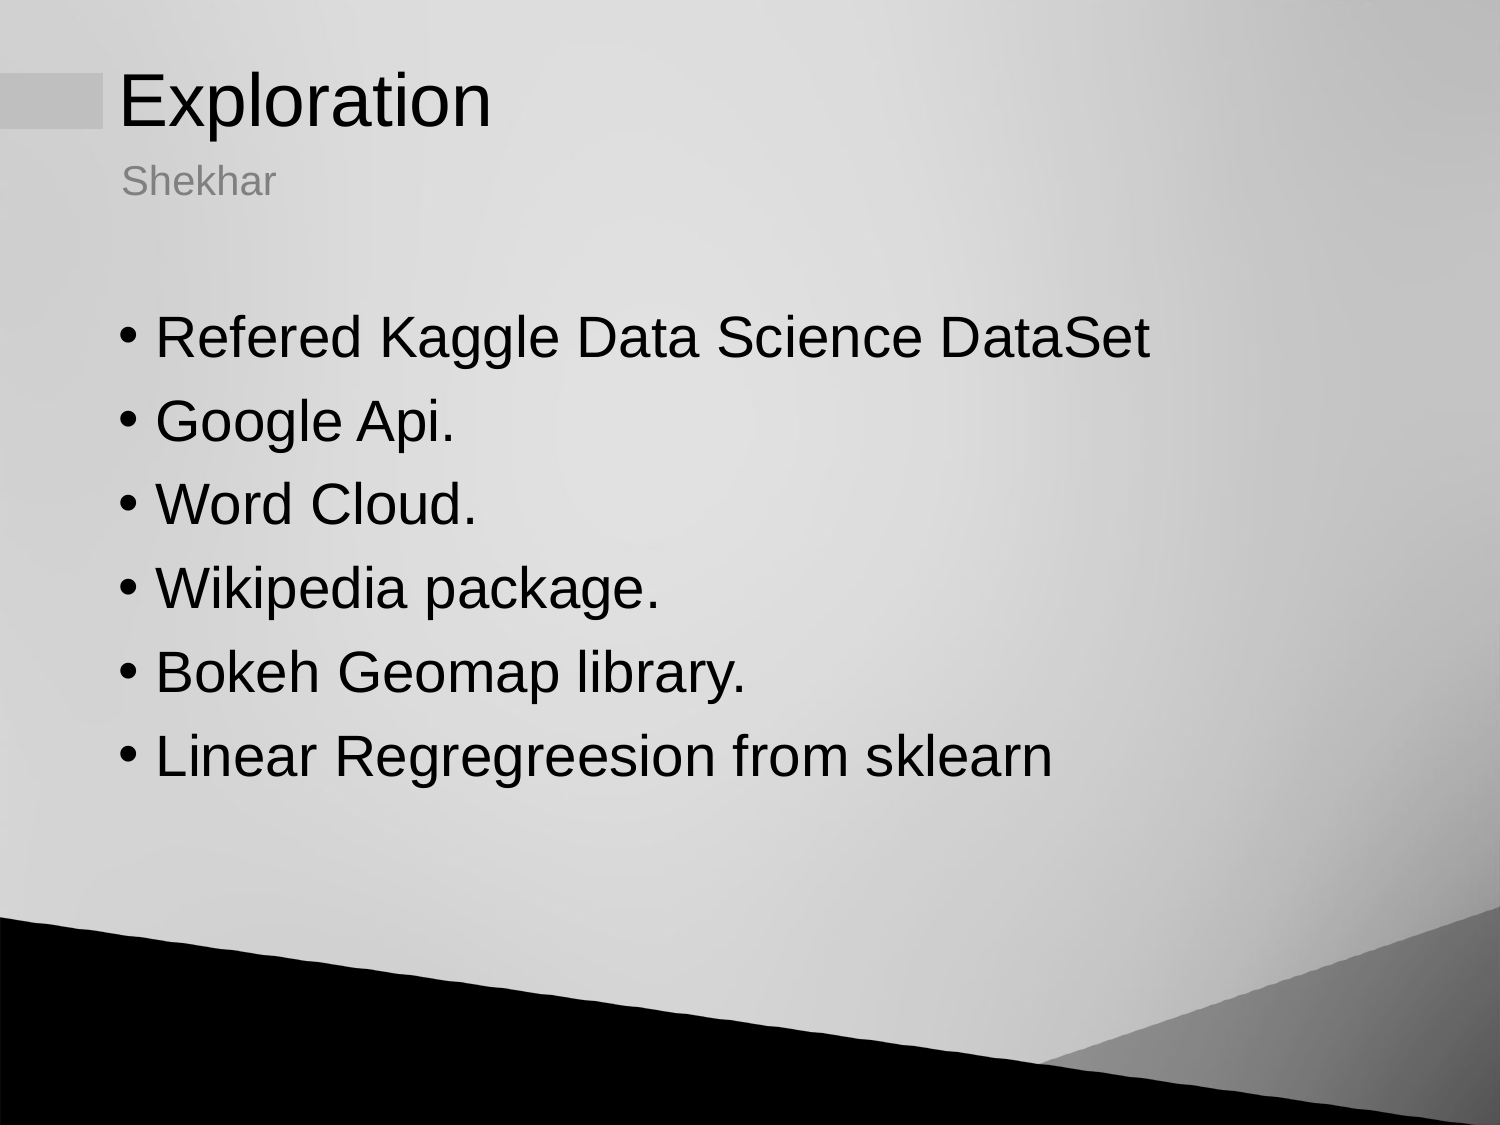

# Exploration
Shekhar
Refered Kaggle Data Science DataSet
Google Api.
Word Cloud.
Wikipedia package.
Bokeh Geomap library.
Linear Regregreesion from sklearn